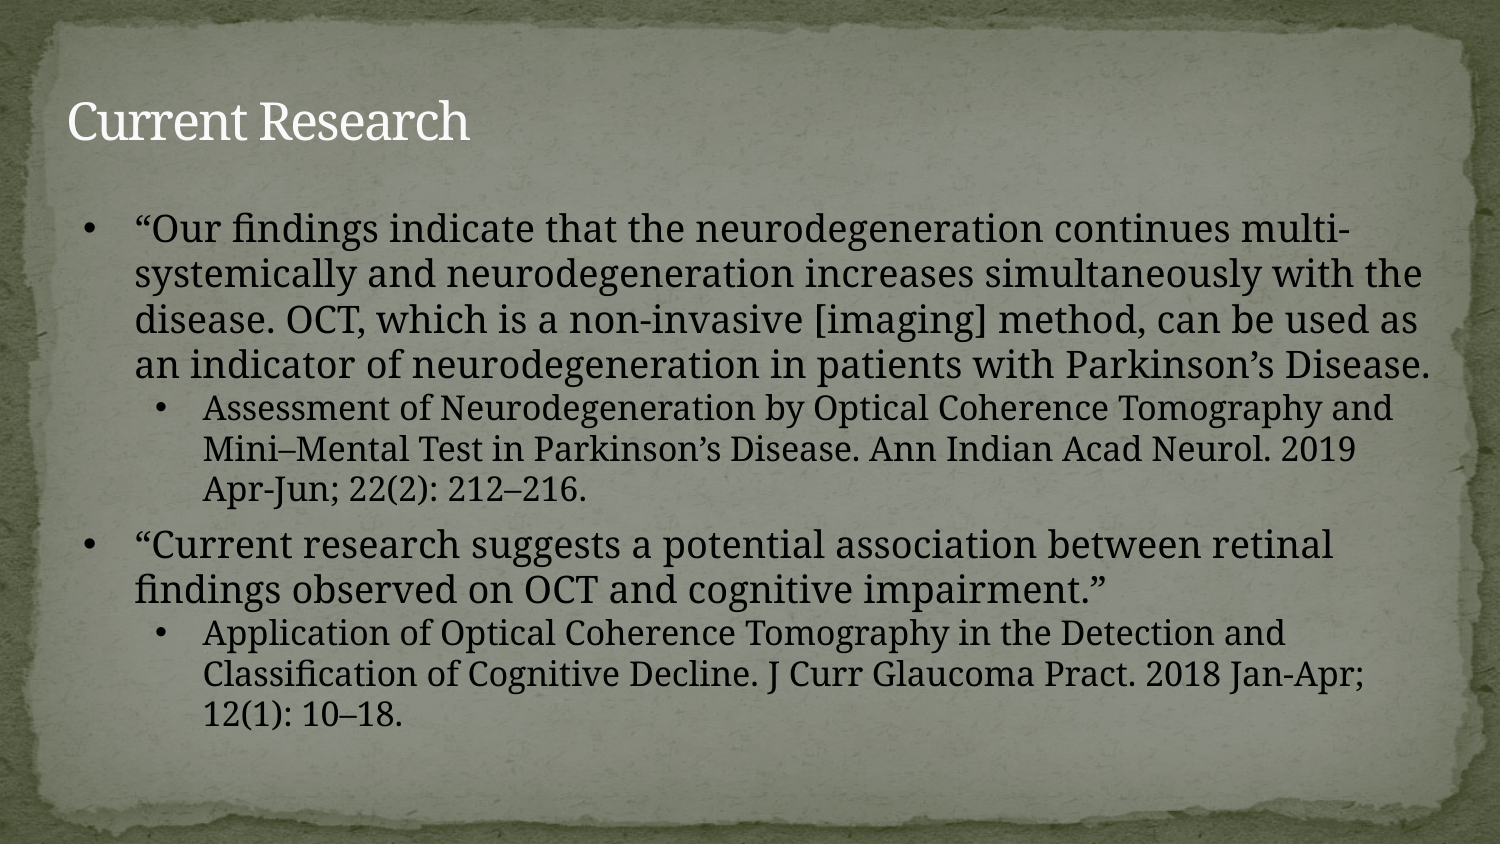

# Current Research
“Our findings indicate that the neurodegeneration continues multi-systemically and neurodegeneration increases simultaneously with the disease. OCT, which is a non-invasive [imaging] method, can be used as an indicator of neurodegeneration in patients with Parkinson’s Disease.
Assessment of Neurodegeneration by Optical Coherence Tomography and Mini–Mental Test in Parkinson’s Disease. Ann Indian Acad Neurol. 2019 Apr-Jun; 22(2): 212–216.
“Current research suggests a potential association between retinal findings observed on OCT and cognitive impairment.”
Application of Optical Coherence Tomography in the Detection and Classification of Cognitive Decline. J Curr Glaucoma Pract. 2018 Jan-Apr; 12(1): 10–18.